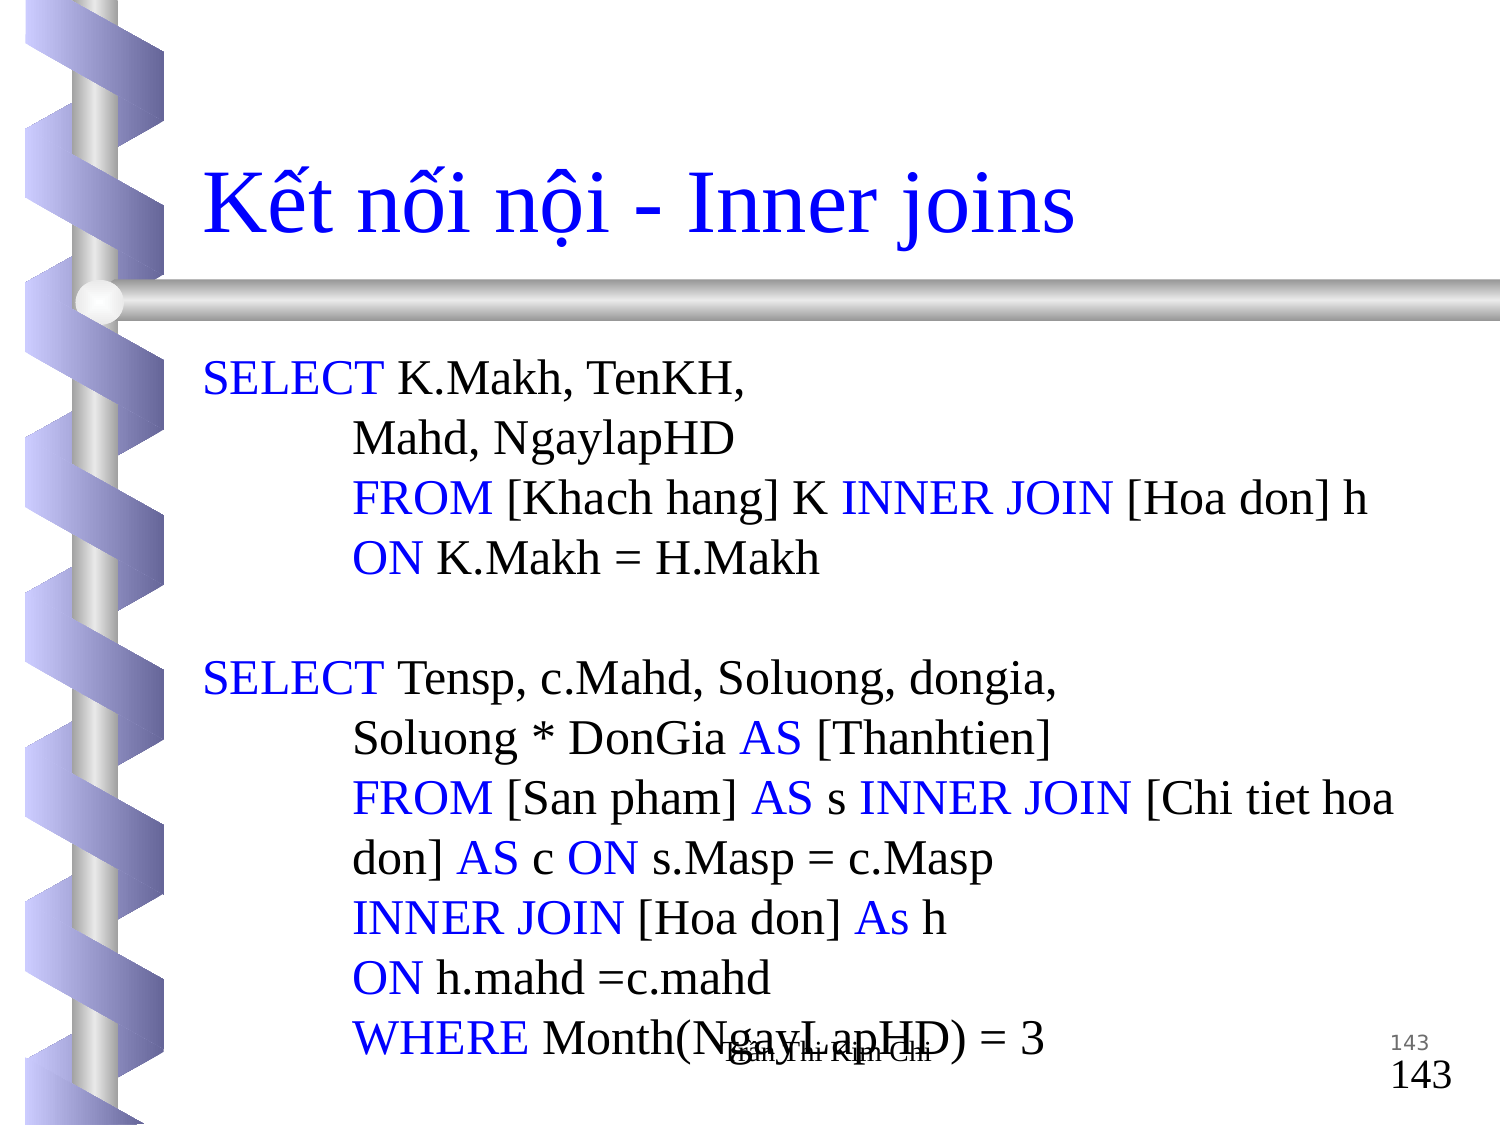

Kết nối nội - Inner joins
SELECT K.Makh, TenKH,
	Mahd, NgaylapHD
	FROM [Khach hang] K INNER JOIN [Hoa don] h
	ON K.Makh = H.Makh

SELECT Tensp, c.Mahd, Soluong, dongia,
	Soluong * DonGia AS [Thanhtien]
	FROM [San pham] AS s INNER JOIN [Chi tiet hoa 	don] AS c ON s.Masp = c.Masp
	INNER JOIN [Hoa don] As h
	ON h.mahd =c.mahd
	WHERE Month(NgayLapHD) = 3
143
Trần Thi Kim Chi